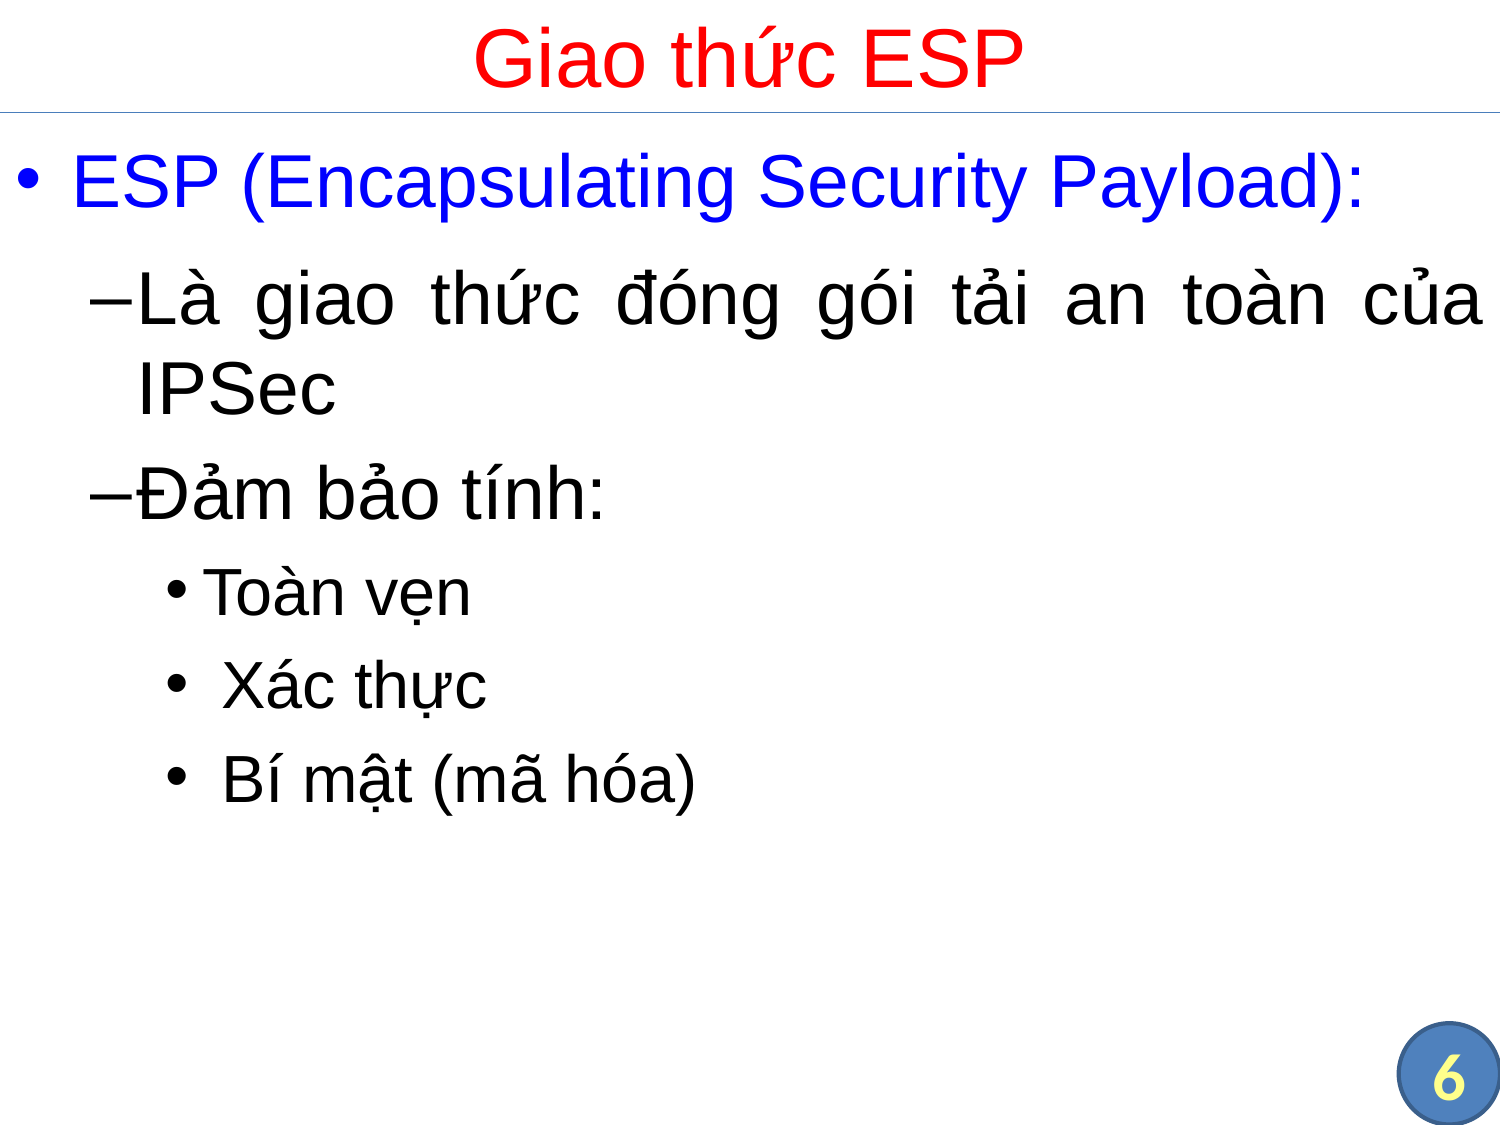

# Giao thức ESP
ESP (Encapsulating Security Payload):
Là giao thức đóng gói tải an toàn của IPSec
Đảm bảo tính:
Toàn vẹn
 Xác thực
 Bí mật (mã hóa)

6